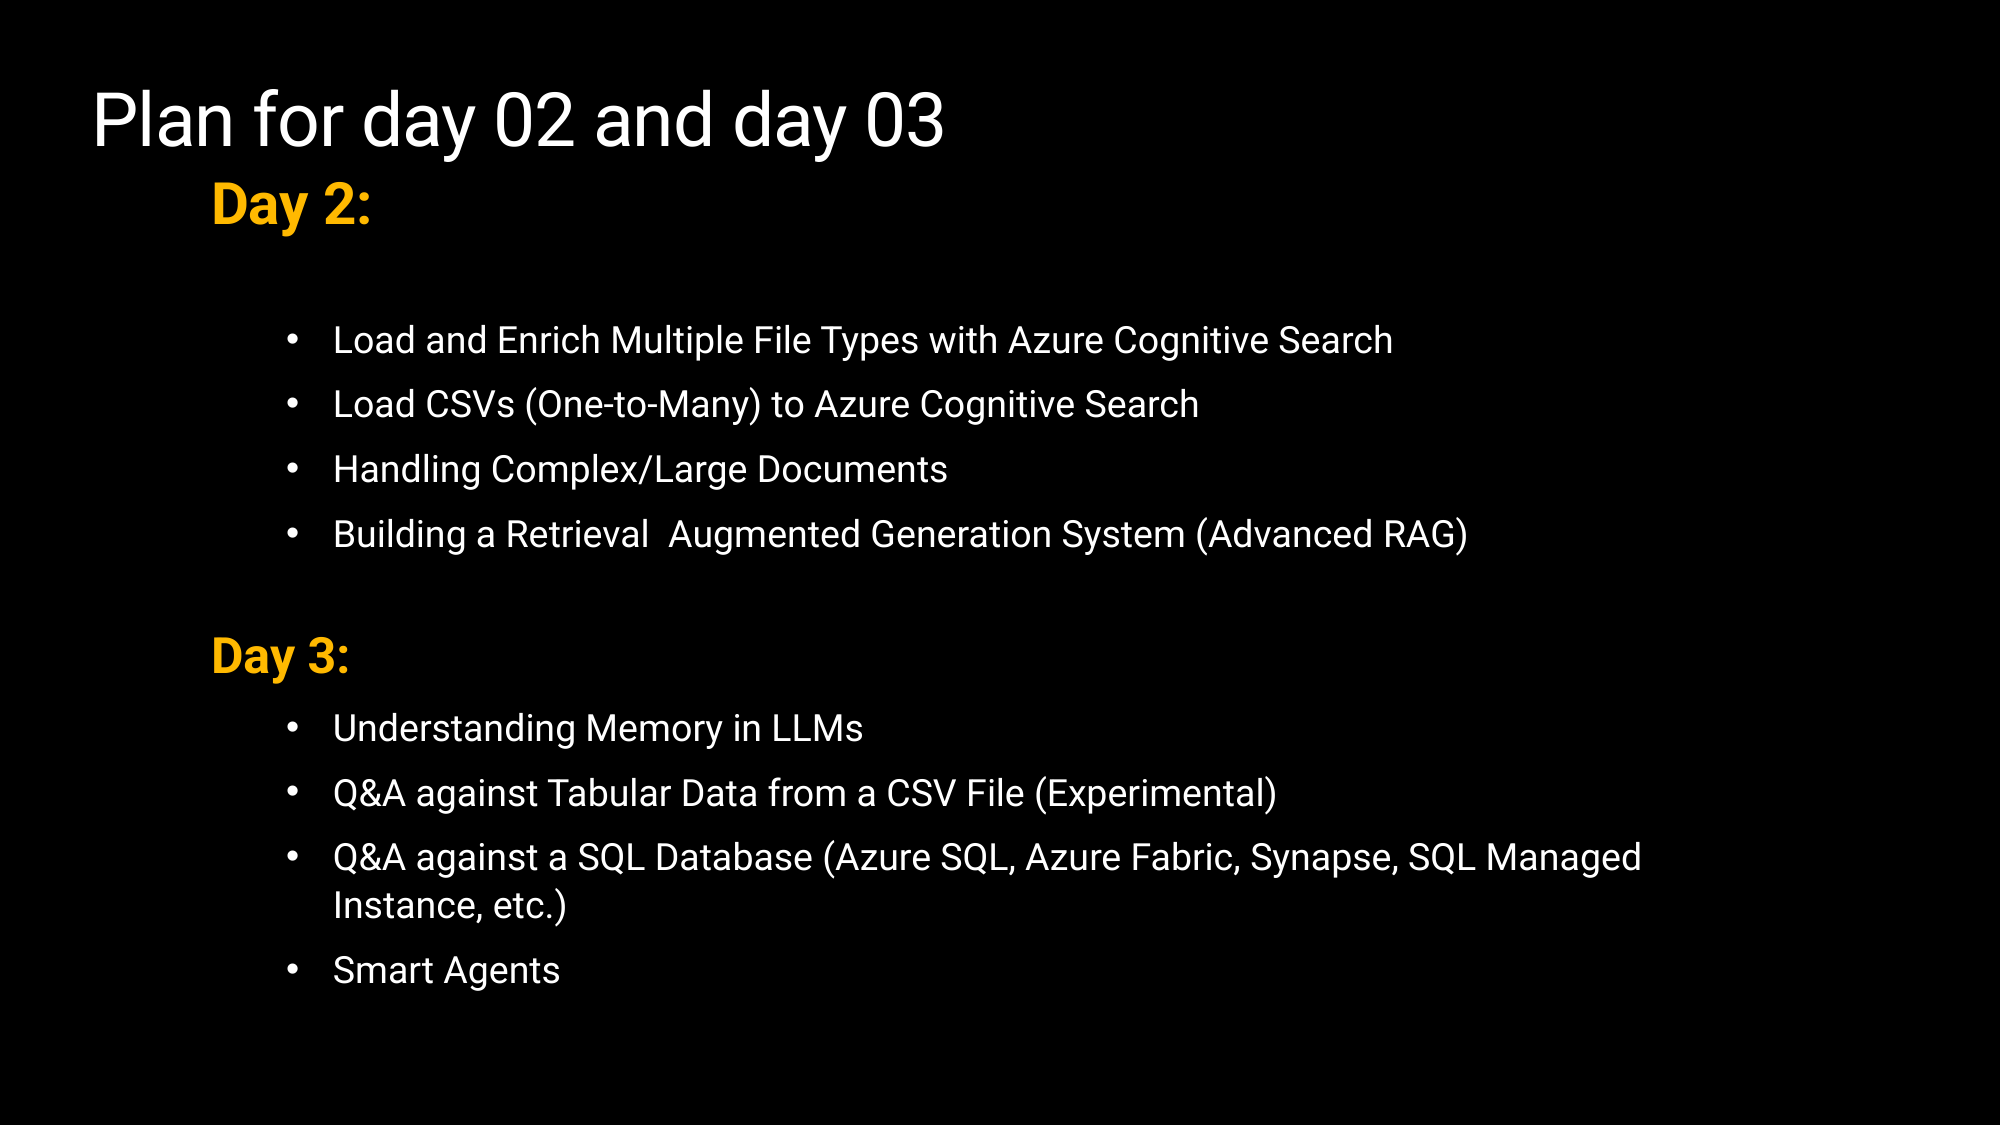

# Plan for day 02 and day 03
Day 2:

Load and Enrich Multiple File Types with Azure Cognitive Search
Load CSVs (One-to-Many) to Azure Cognitive Search
Handling Complex/Large Documents
Building a Retrieval  Augmented Generation System (Advanced RAG)
Day 3:
Understanding Memory in LLMs
Q&A against Tabular Data from a CSV File (Experimental)
Q&A against a SQL Database (Azure SQL, Azure Fabric, Synapse, SQL Managed Instance, etc.)
Smart Agents